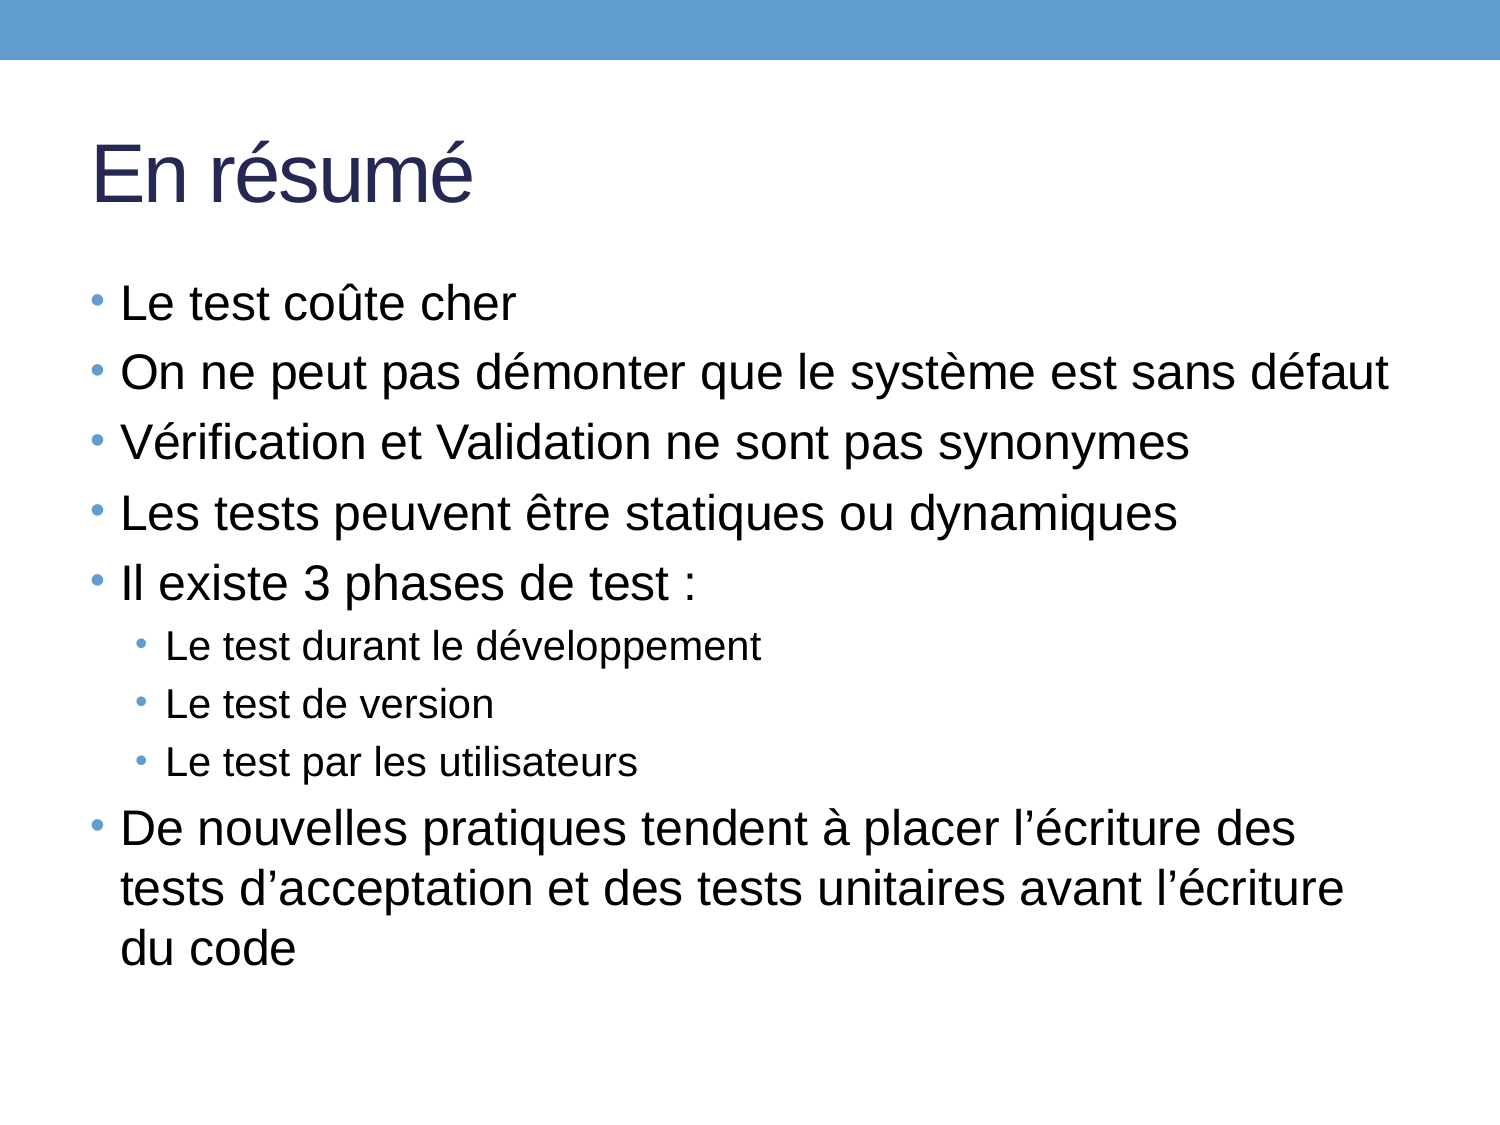

# En résumé
Le test coûte cher
On ne peut pas démonter que le système est sans défaut
Vérification et Validation ne sont pas synonymes
Les tests peuvent être statiques ou dynamiques
Il existe 3 phases de test :
Le test durant le développement
Le test de version
Le test par les utilisateurs
De nouvelles pratiques tendent à placer l’écriture des tests d’acceptation et des tests unitaires avant l’écriture du code